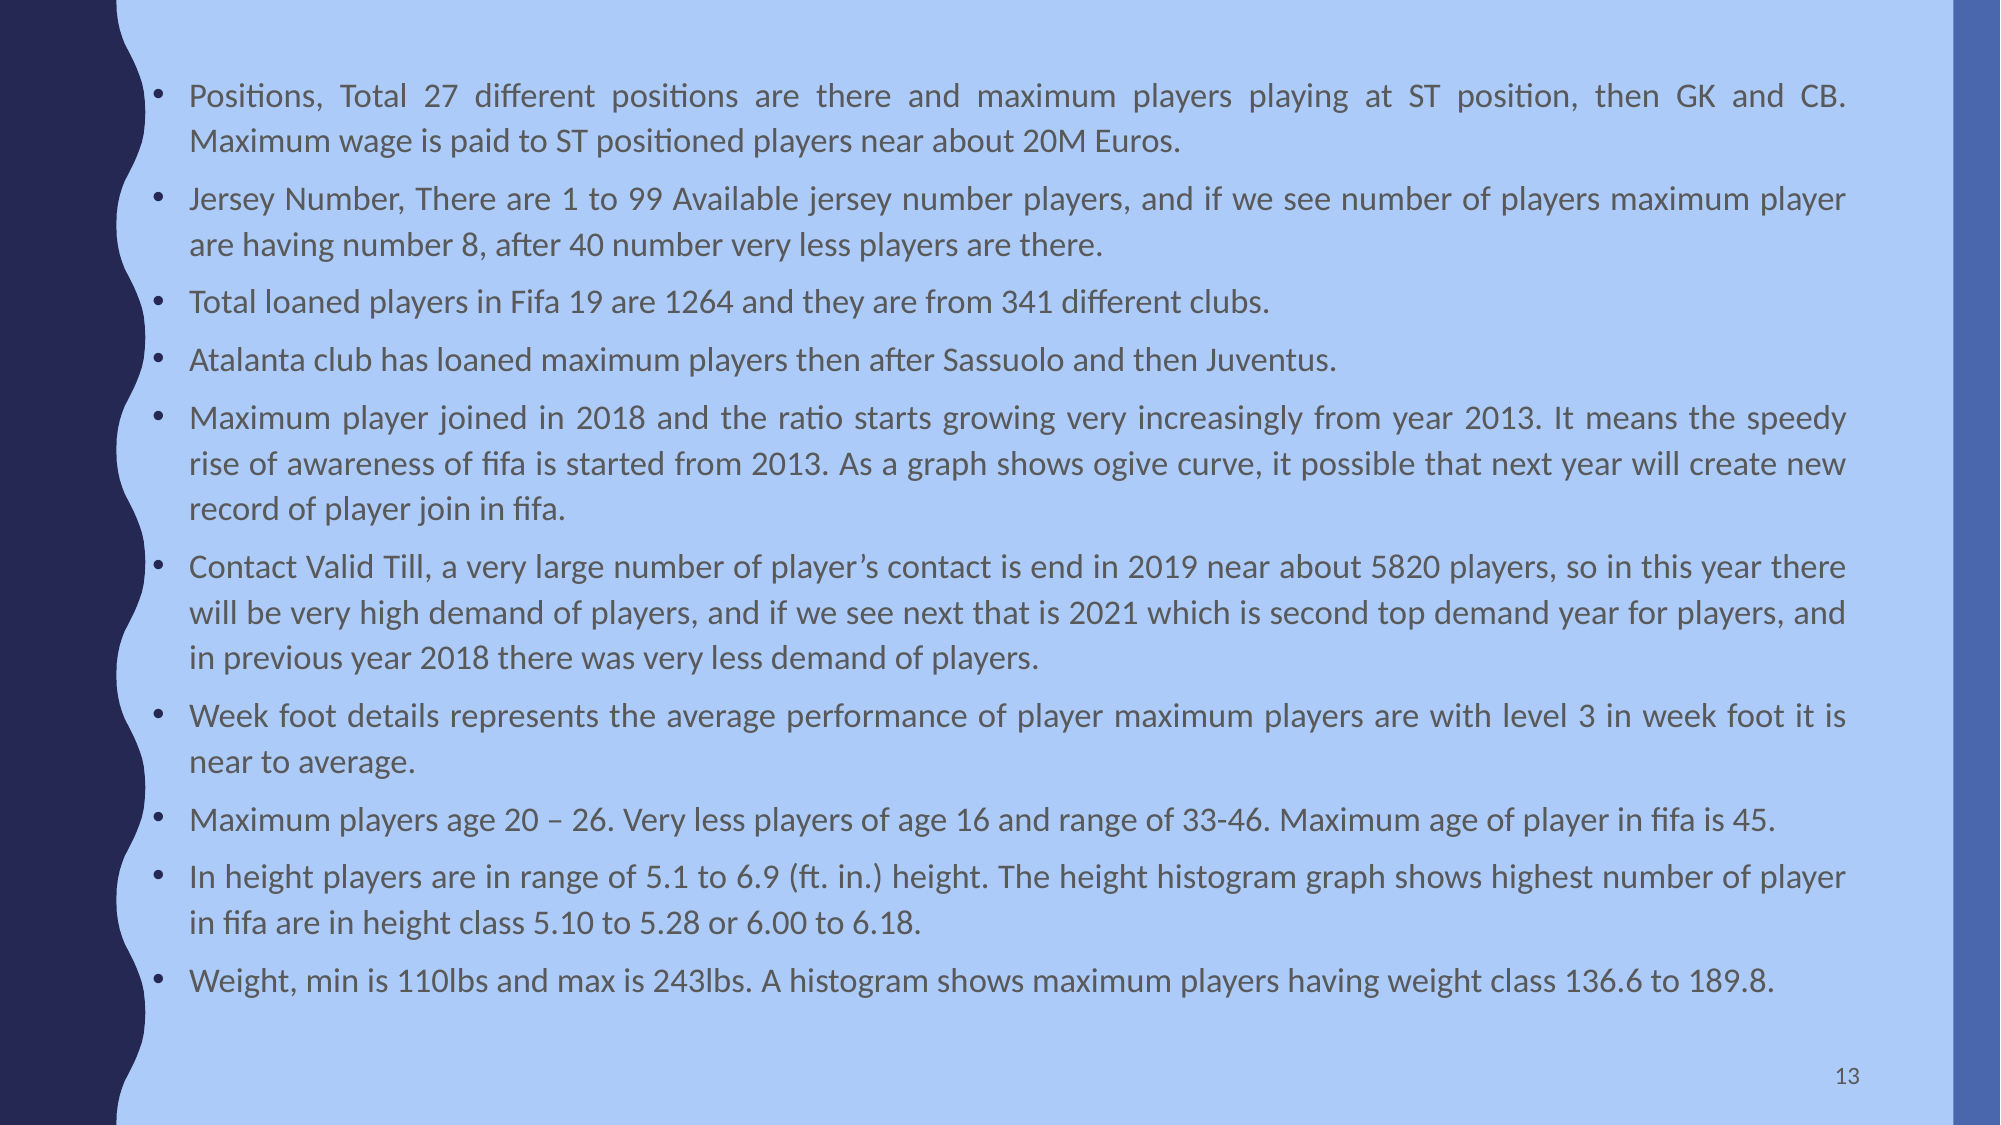

Positions, Total 27 different positions are there and maximum players playing at ST position, then GK and CB. Maximum wage is paid to ST positioned players near about 20M Euros.
Jersey Number, There are 1 to 99 Available jersey number players, and if we see number of players maximum player are having number 8, after 40 number very less players are there.
Total loaned players in Fifa 19 are 1264 and they are from 341 different clubs.
Atalanta club has loaned maximum players then after Sassuolo and then Juventus.
Maximum player joined in 2018 and the ratio starts growing very increasingly from year 2013. It means the speedy rise of awareness of fifa is started from 2013. As a graph shows ogive curve, it possible that next year will create new record of player join in fifa.
Contact Valid Till, a very large number of player’s contact is end in 2019 near about 5820 players, so in this year there will be very high demand of players, and if we see next that is 2021 which is second top demand year for players, and in previous year 2018 there was very less demand of players.
Week foot details represents the average performance of player maximum players are with level 3 in week foot it is near to average.
Maximum players age 20 – 26. Very less players of age 16 and range of 33-46. Maximum age of player in fifa is 45.
In height players are in range of 5.1 to 6.9 (ft. in.) height. The height histogram graph shows highest number of player in fifa are in height class 5.10 to 5.28 or 6.00 to 6.18.
Weight, min is 110lbs and max is 243lbs. A histogram shows maximum players having weight class 136.6 to 189.8.

13